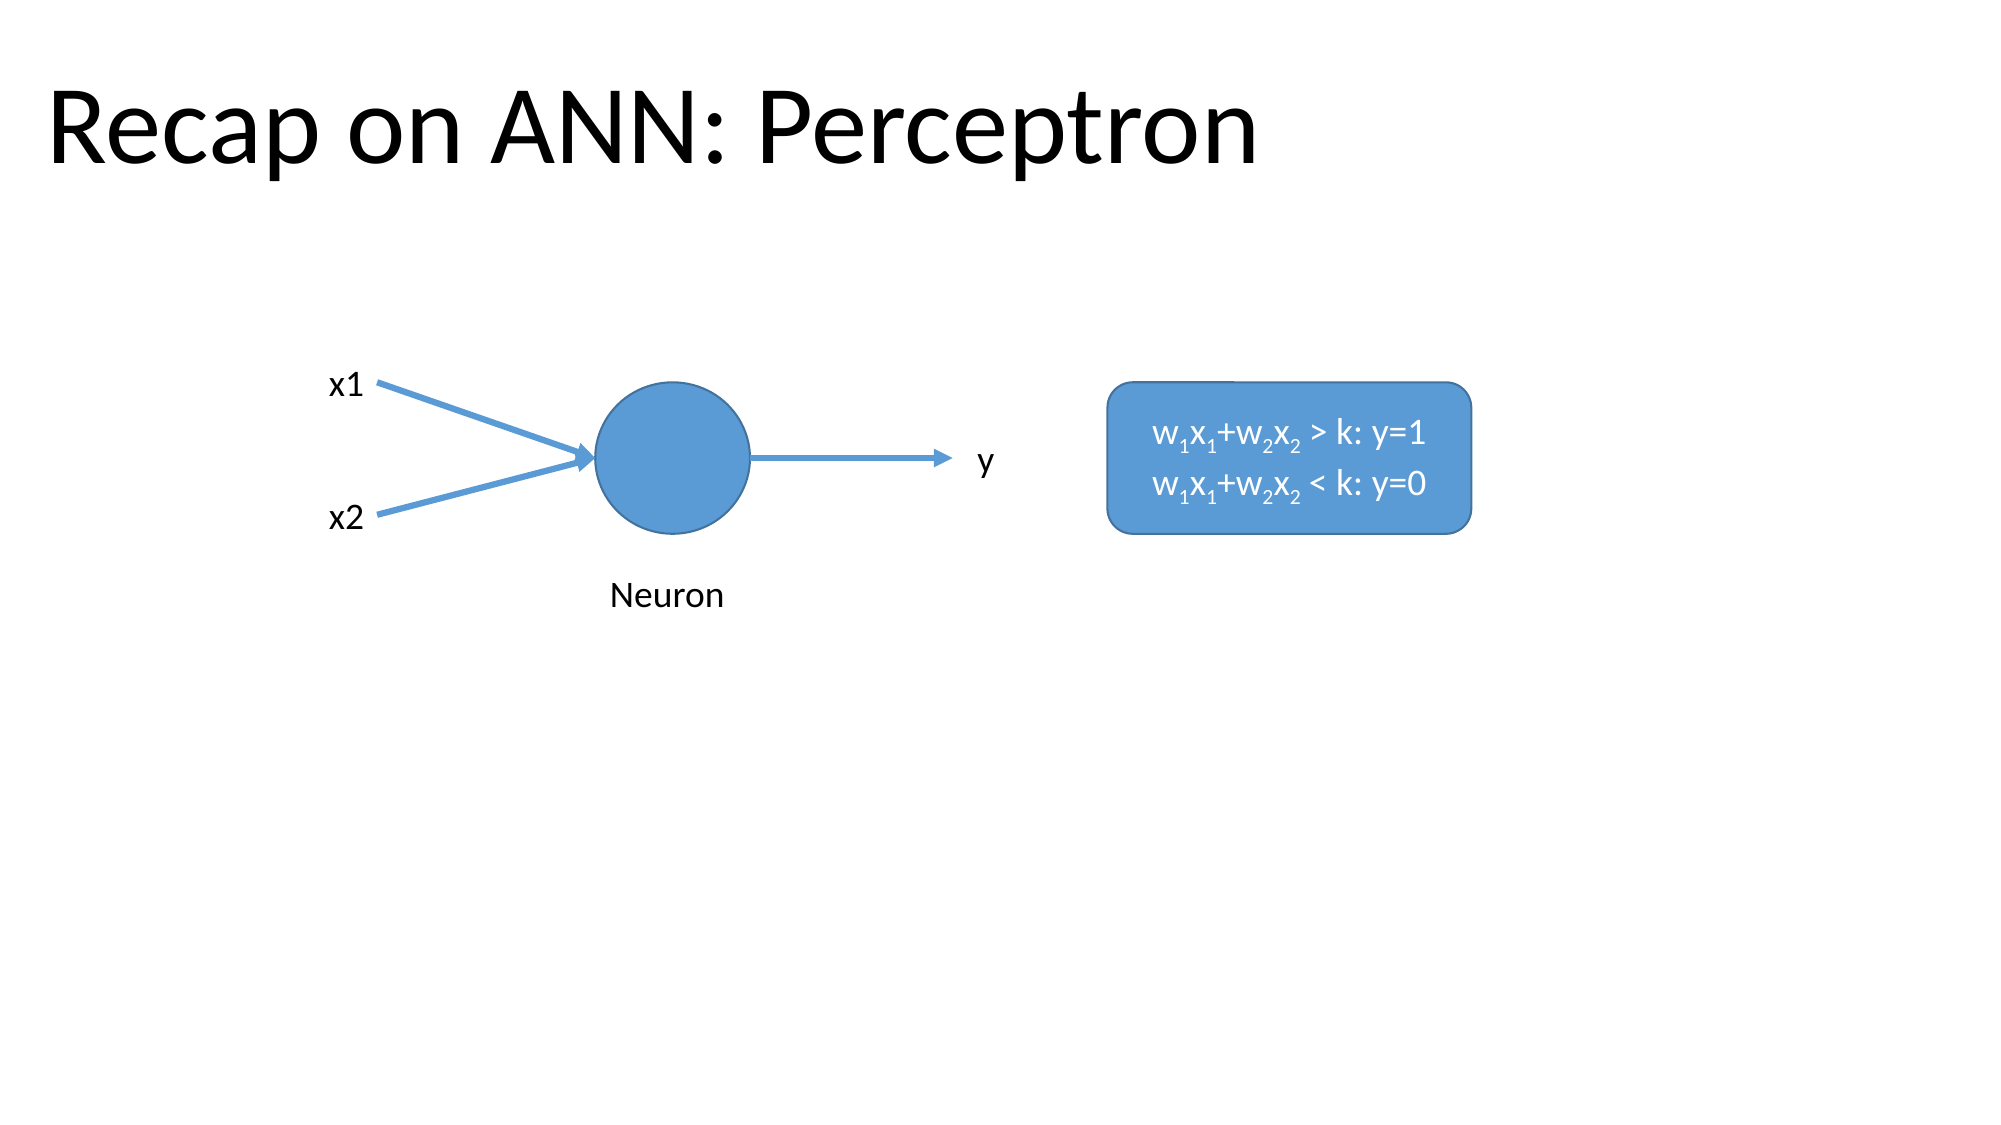

Recap on ANN: Perceptron
x1

w1x1+w2x2 > k: y=1
w1x1+w2x2 < k: y=0
y
x2
Neuron